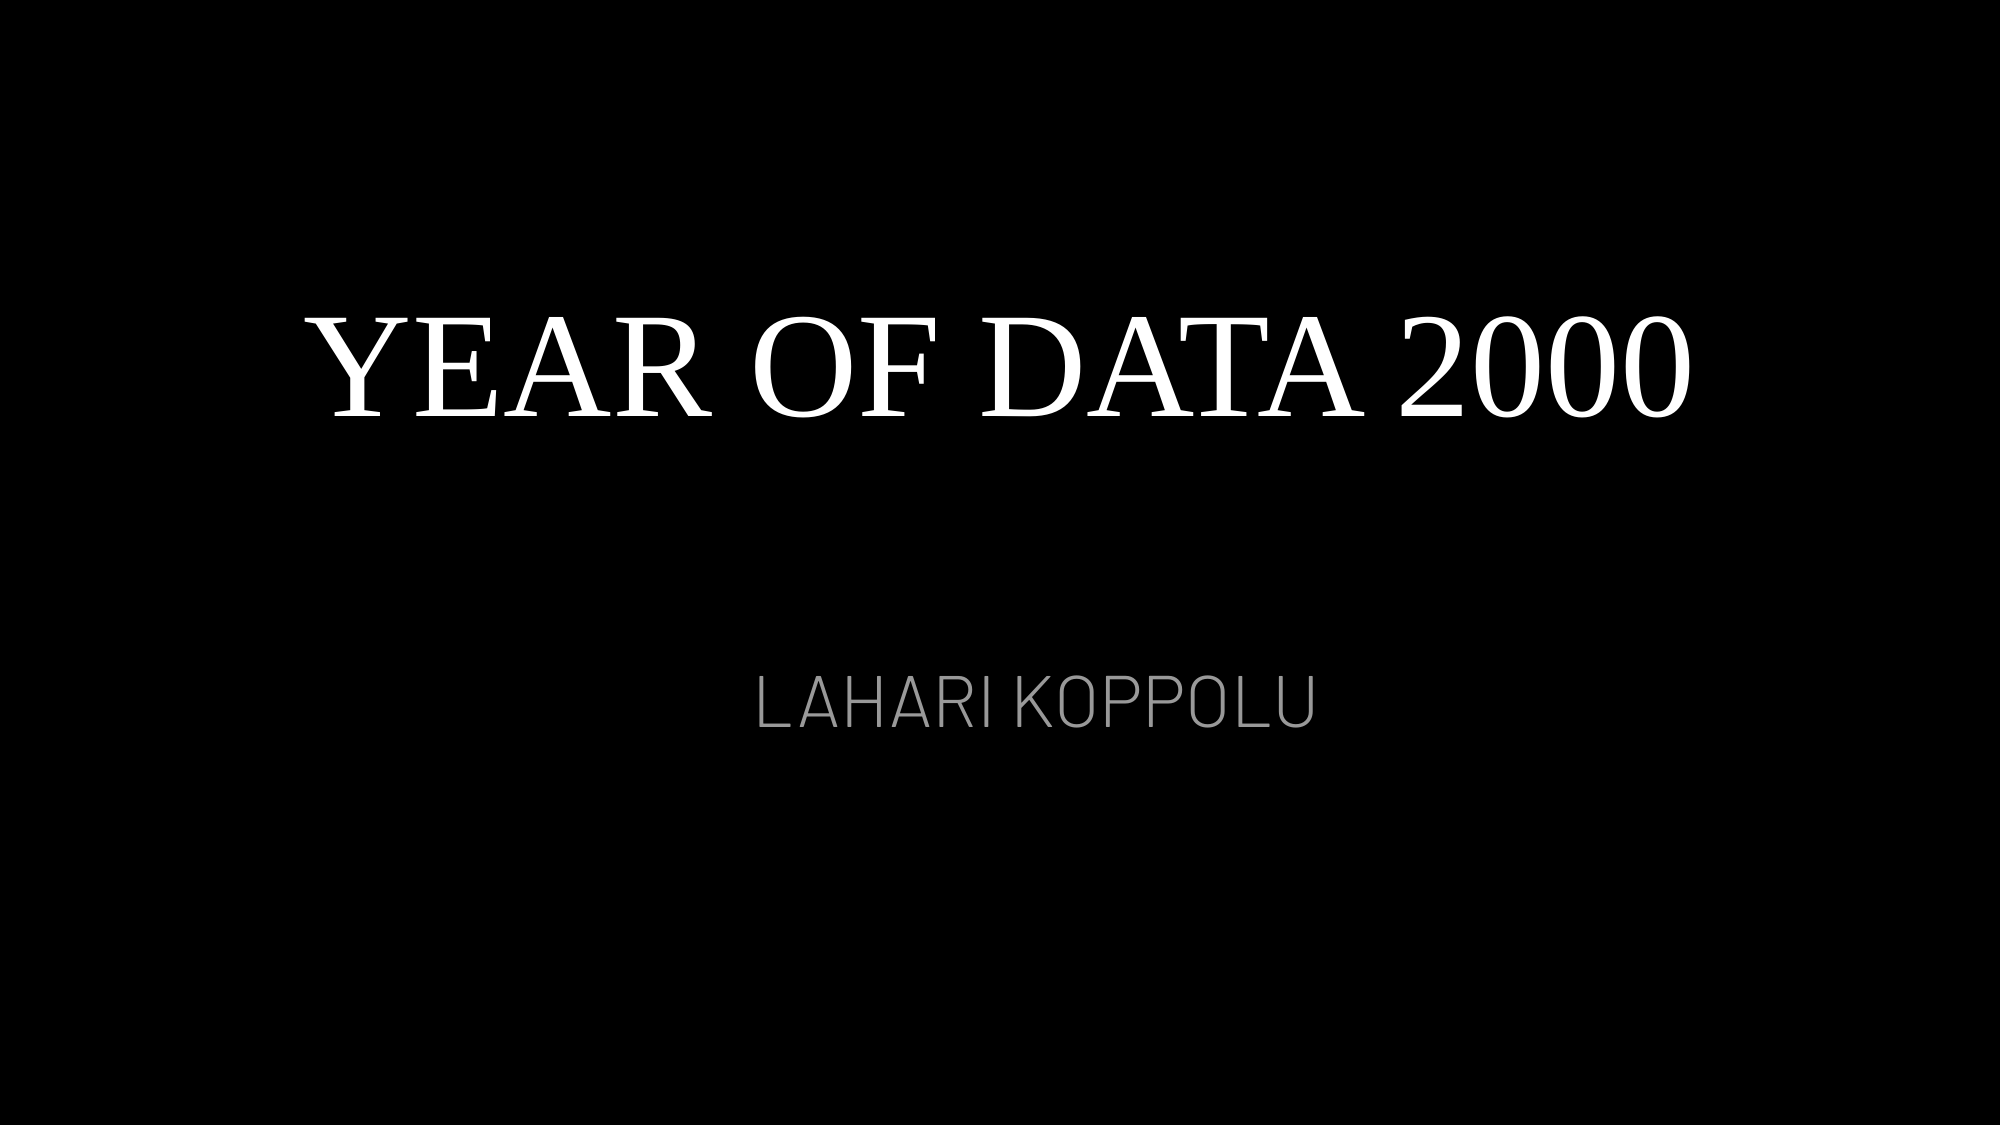

# YEAR OF DATA 2000
LAHARI KOPPOLU